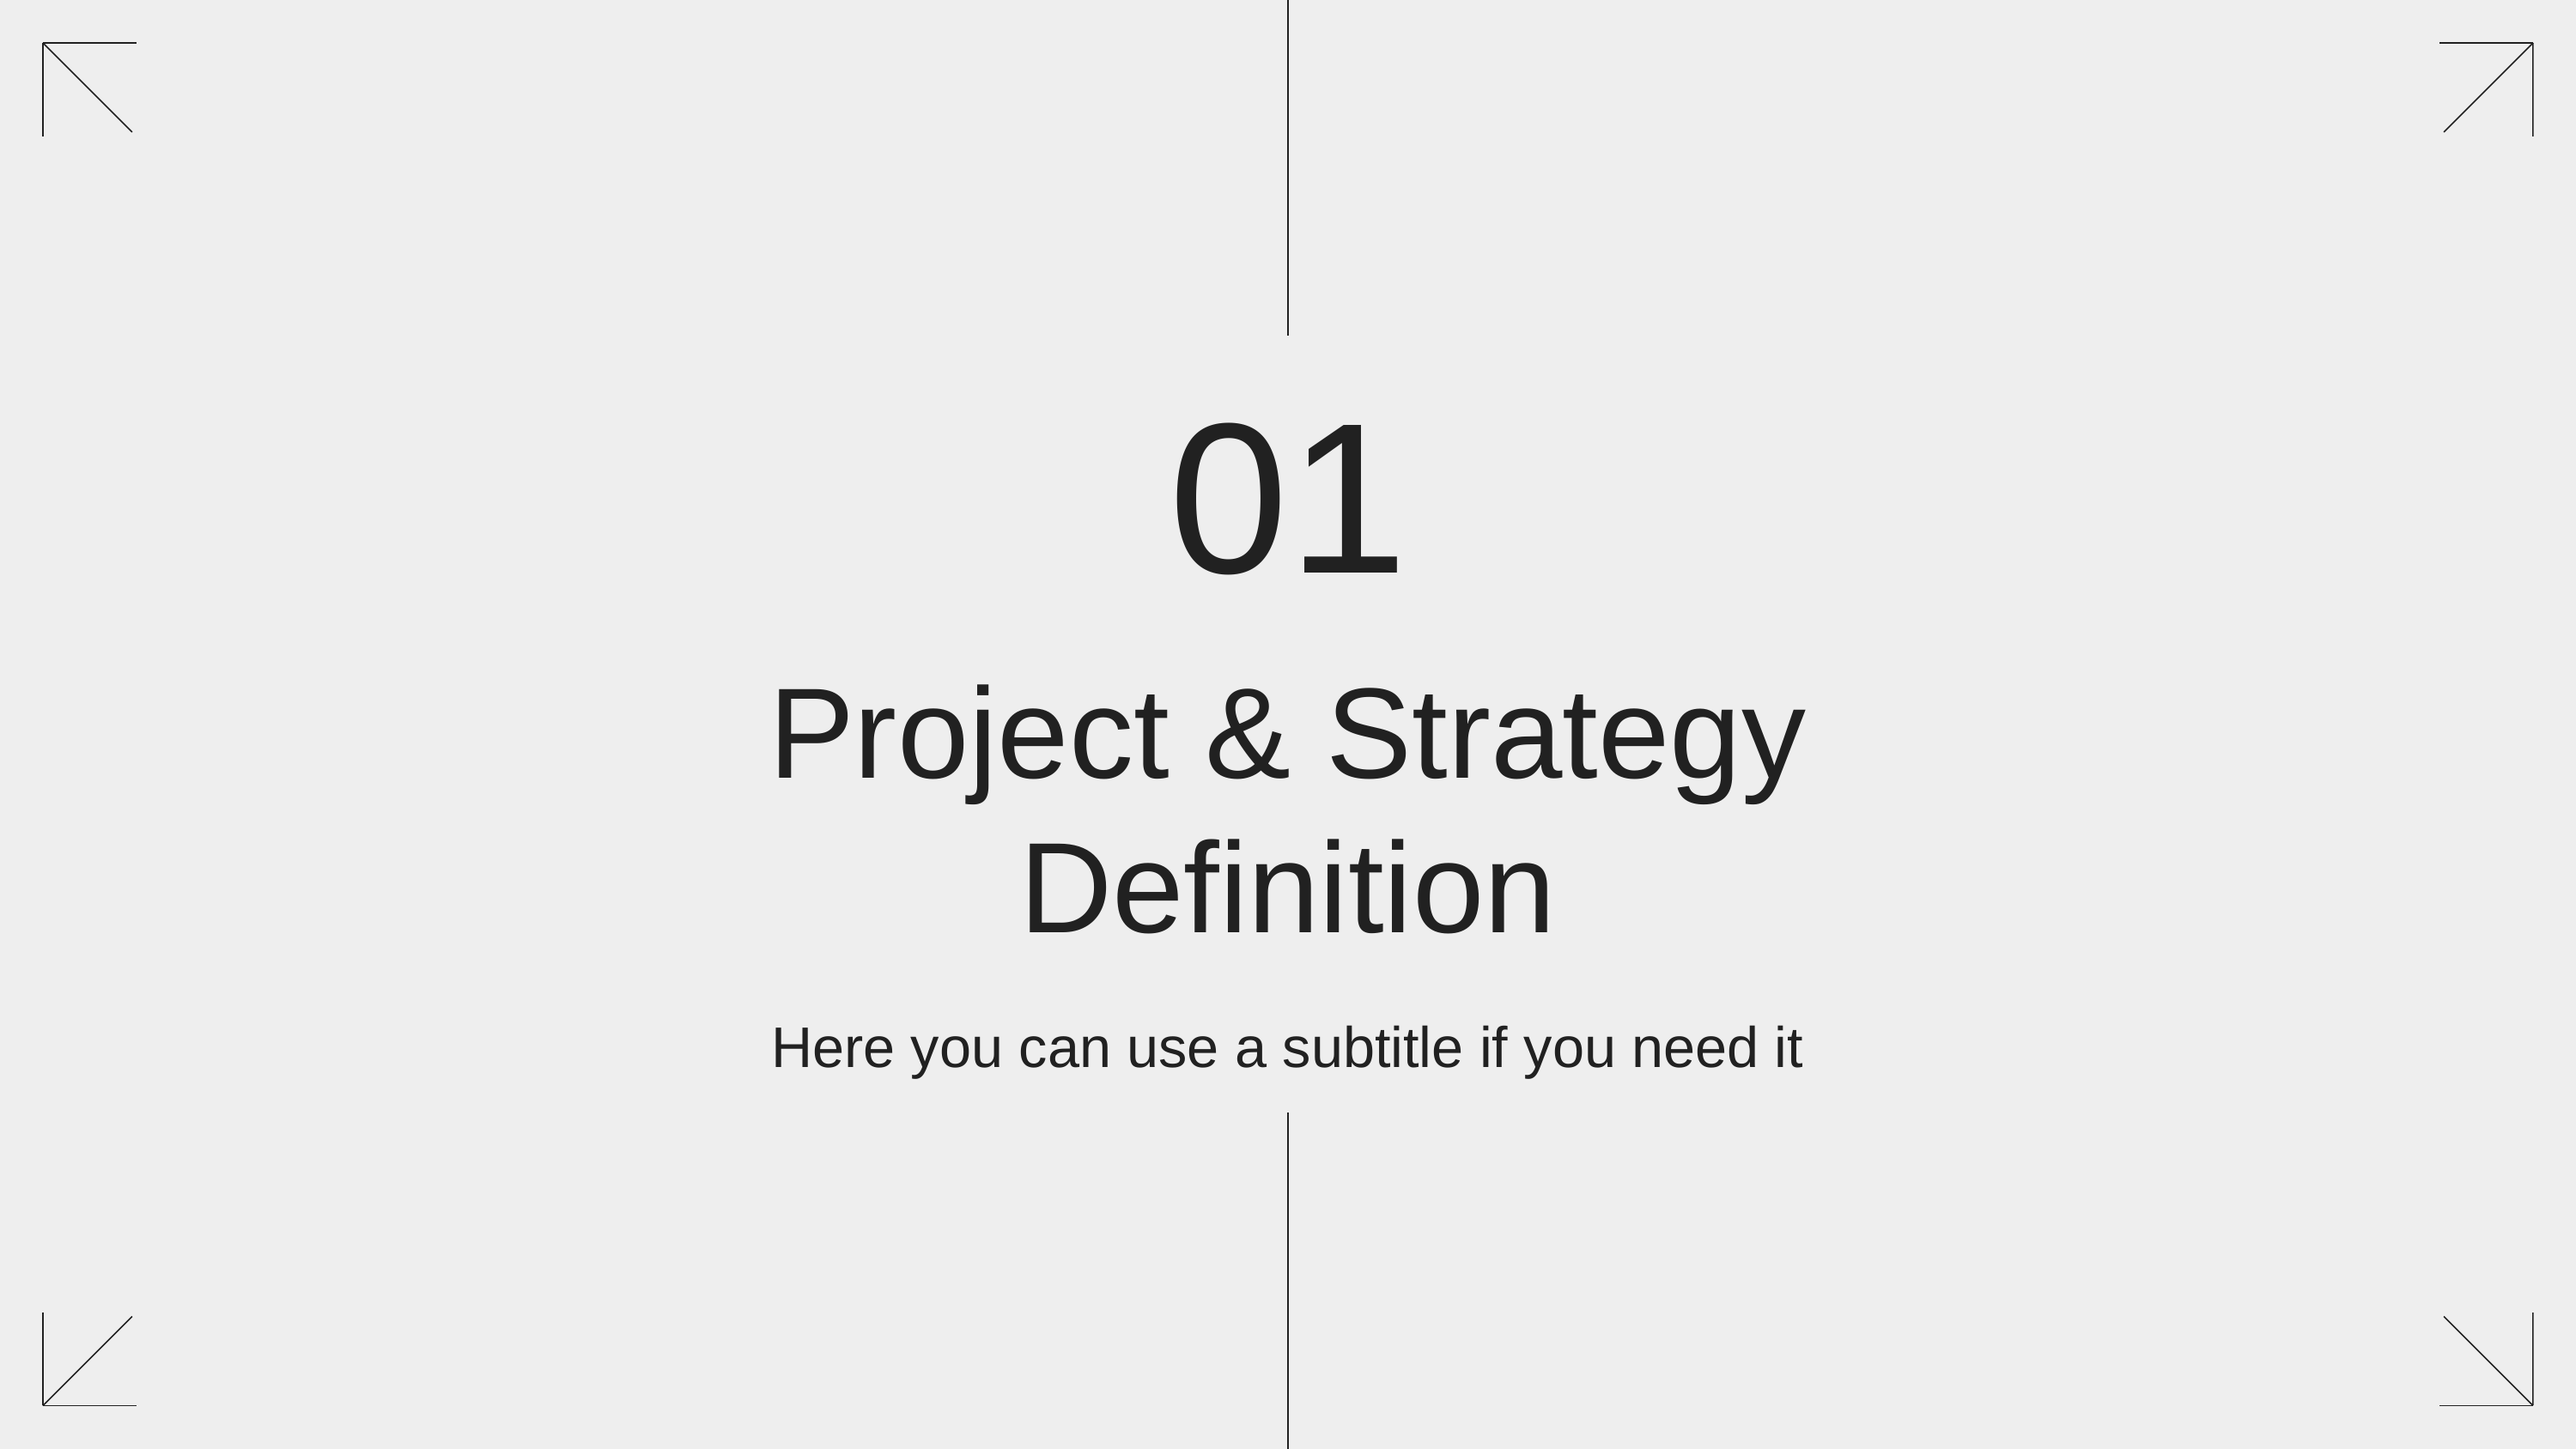

01
# Project & Strategy Definition
Here you can use a subtitle if you need it